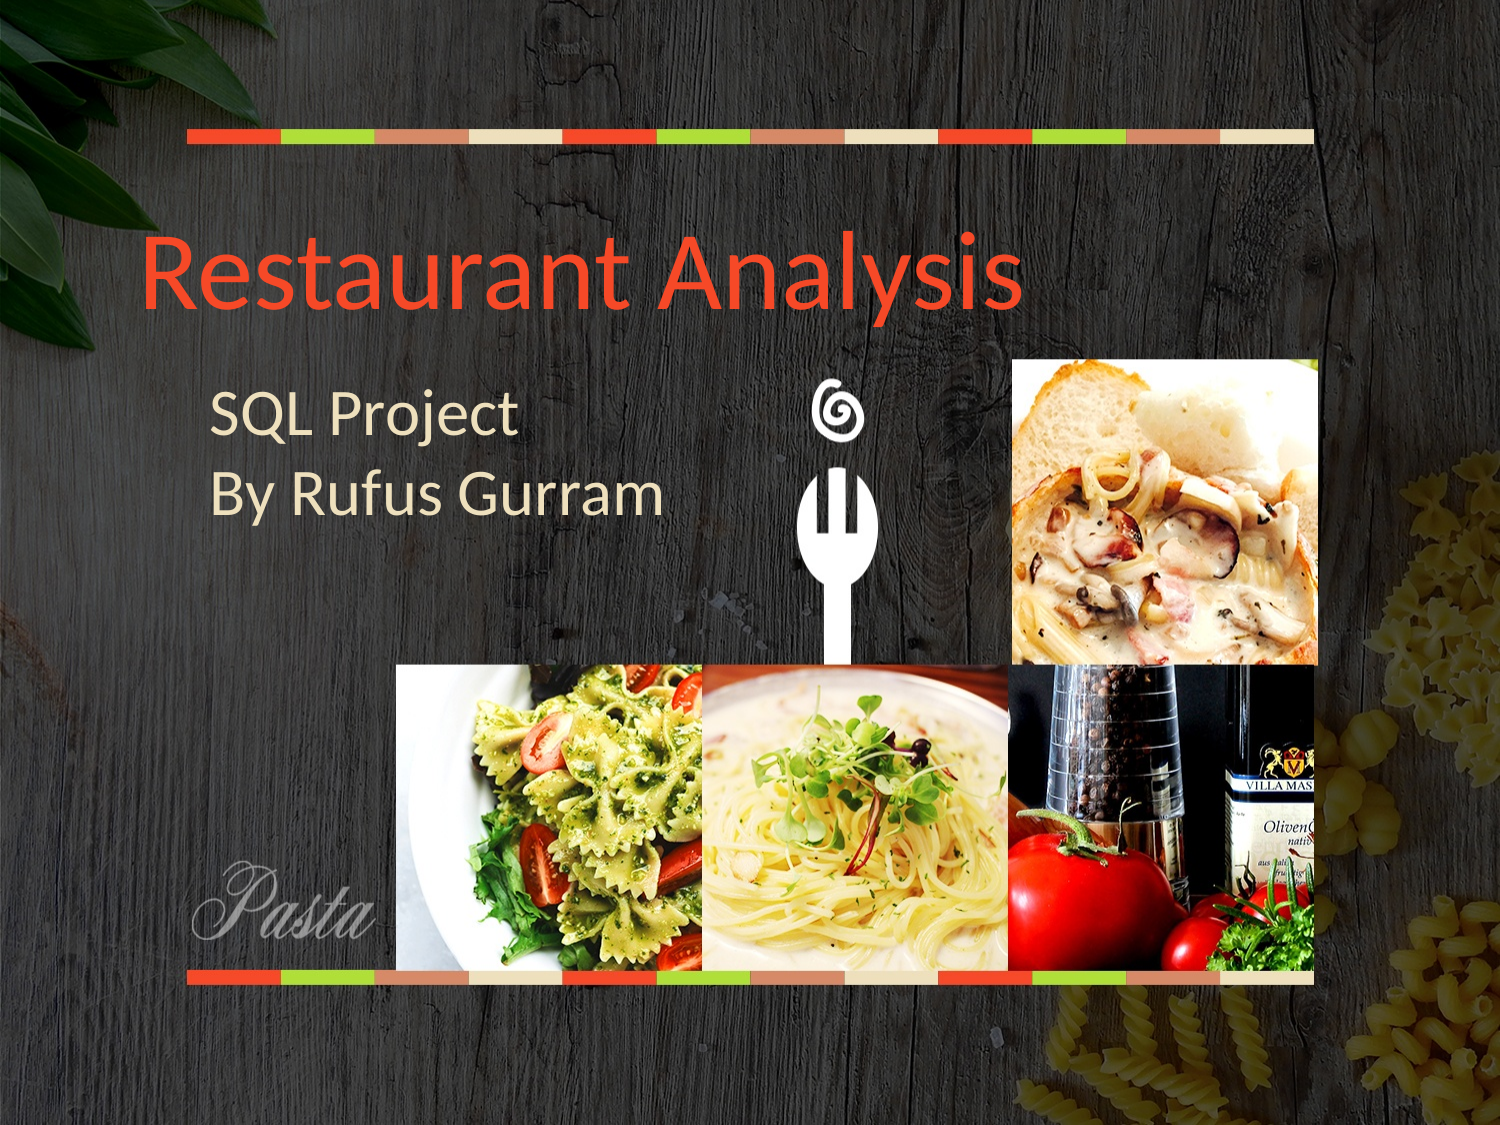

# Restaurant Analysis
SQL Project
By Rufus Gurram